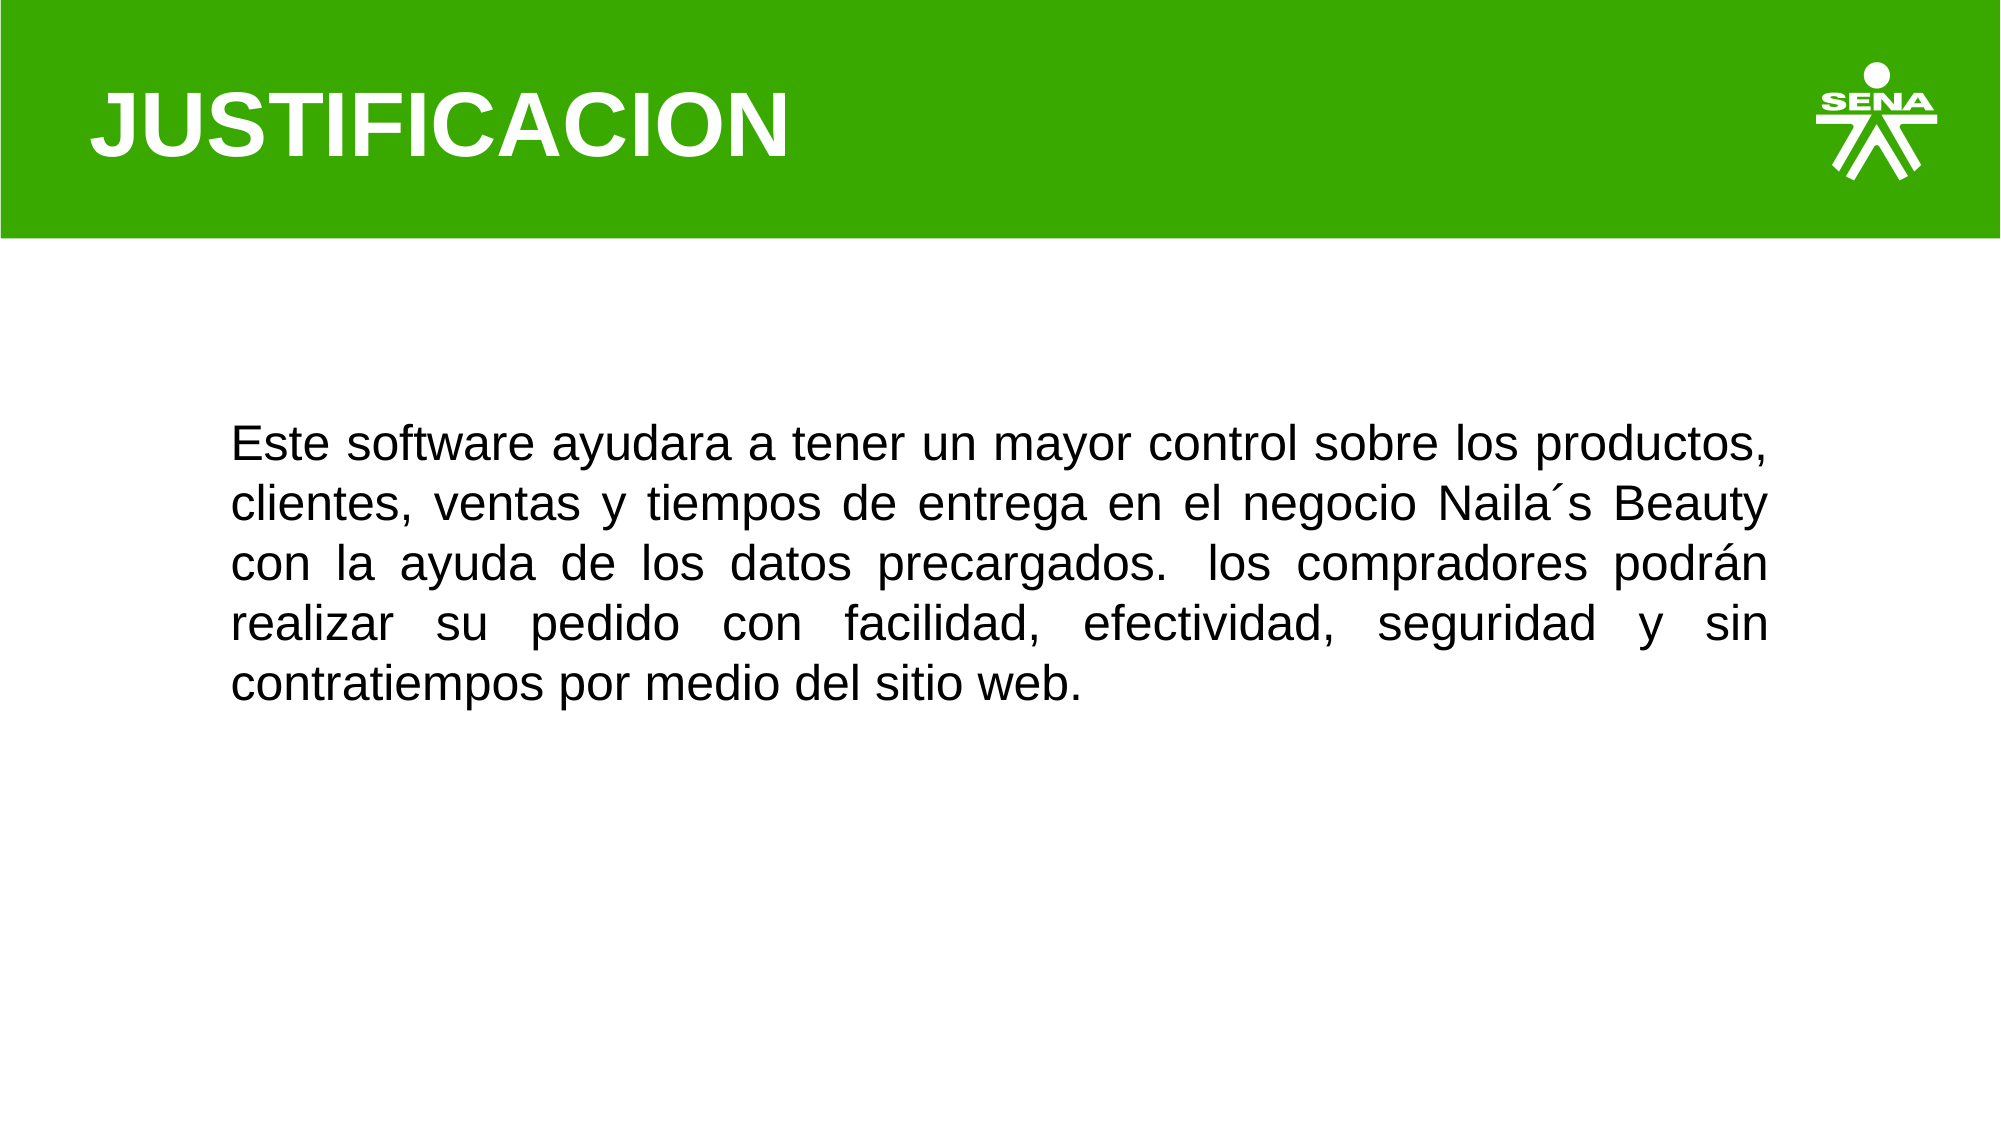

# JUSTIFICACION
Este software ayudara a tener un mayor control sobre los productos, clientes, ventas y tiempos de entrega en el negocio Naila´s Beauty con la ayuda de los datos precargados.  los compradores podrán realizar su pedido con facilidad, efectividad, seguridad y sin contratiempos por medio del sitio web.